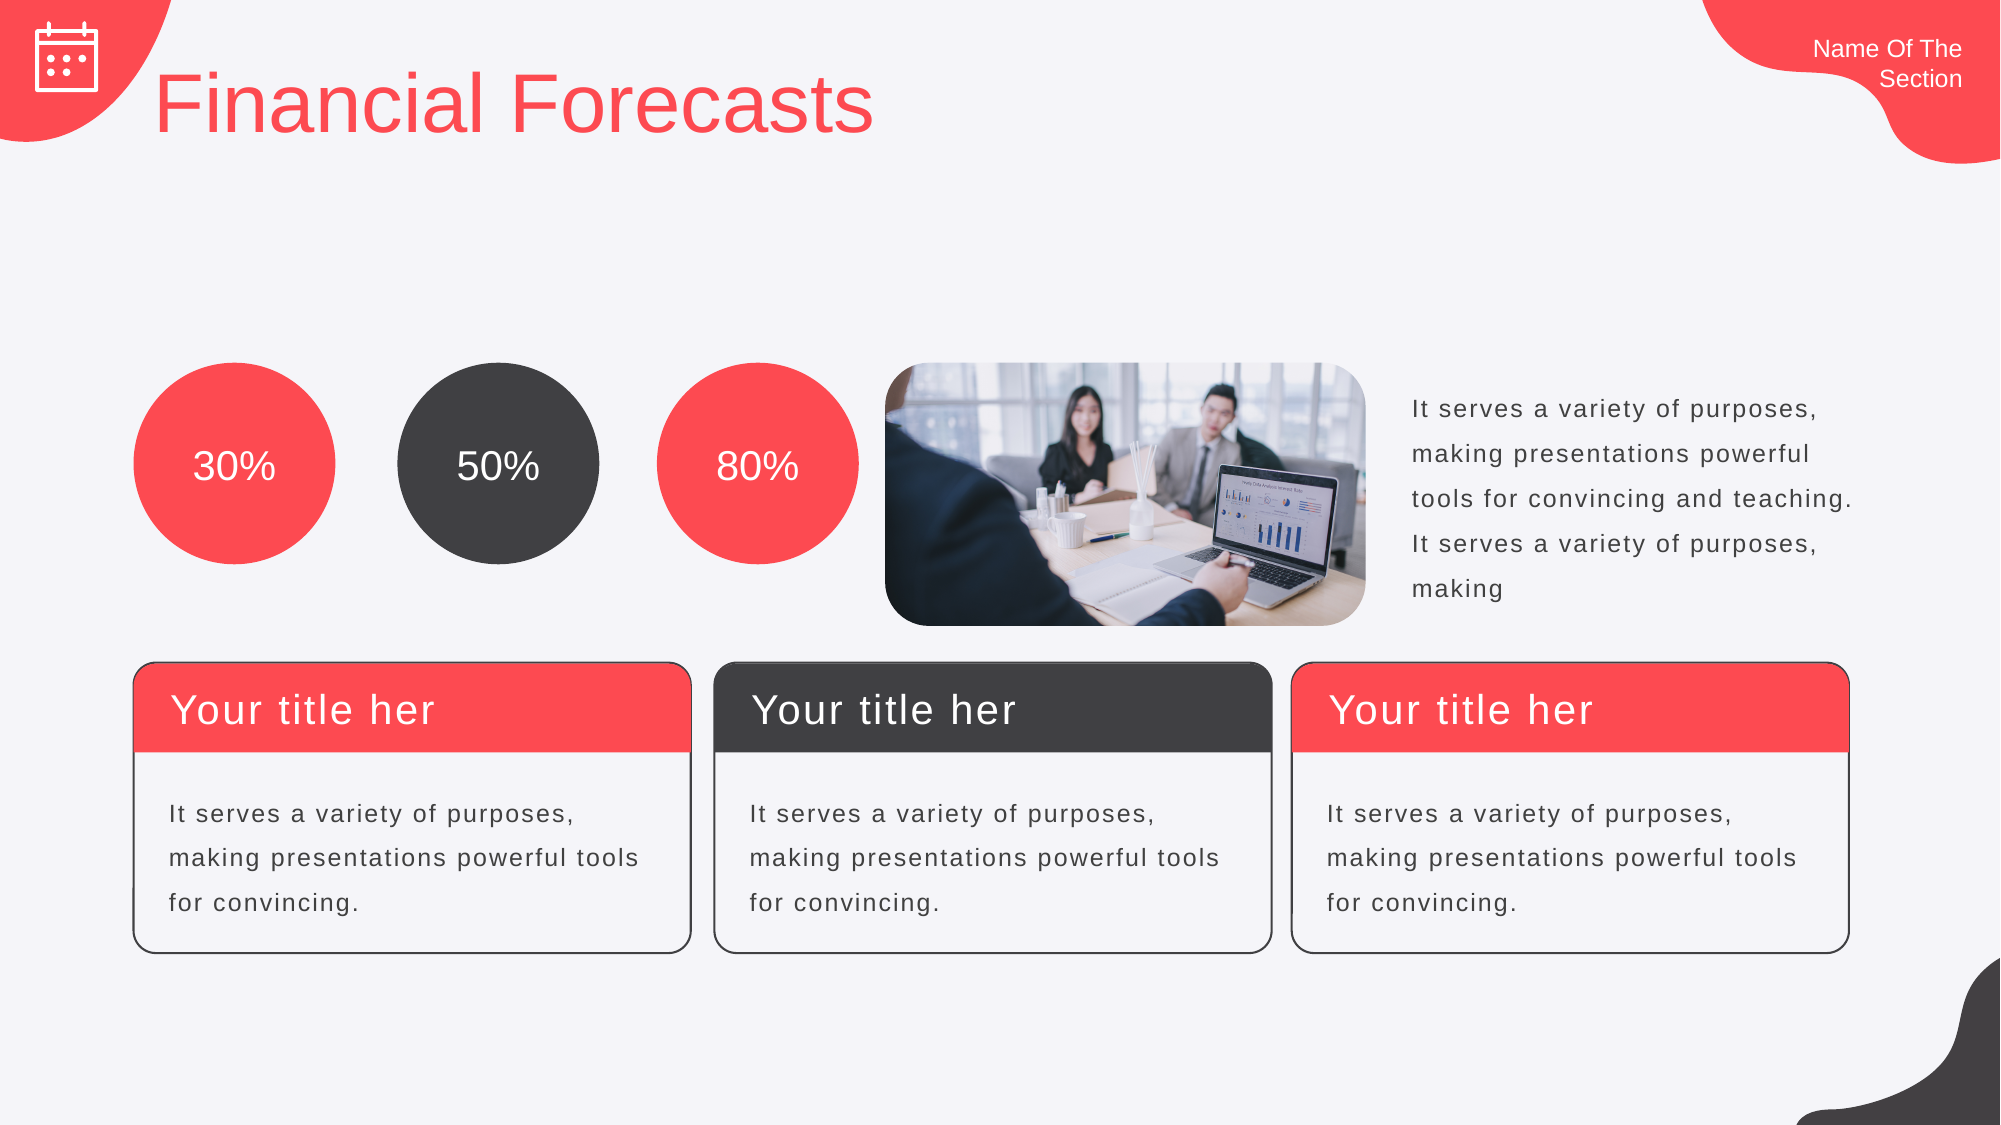

Financial Forecasts
30%
50%
80%

It serves a variety of purposes, making presentations powerful tools for convincing and teaching. It serves a variety of purposes, making

Your title her
Your title her
Your title her
It serves a variety of purposes, making presentations powerful tools for convincing.
It serves a variety of purposes, making presentations powerful tools for convincing.
It serves a variety of purposes, making presentations powerful tools for convincing.